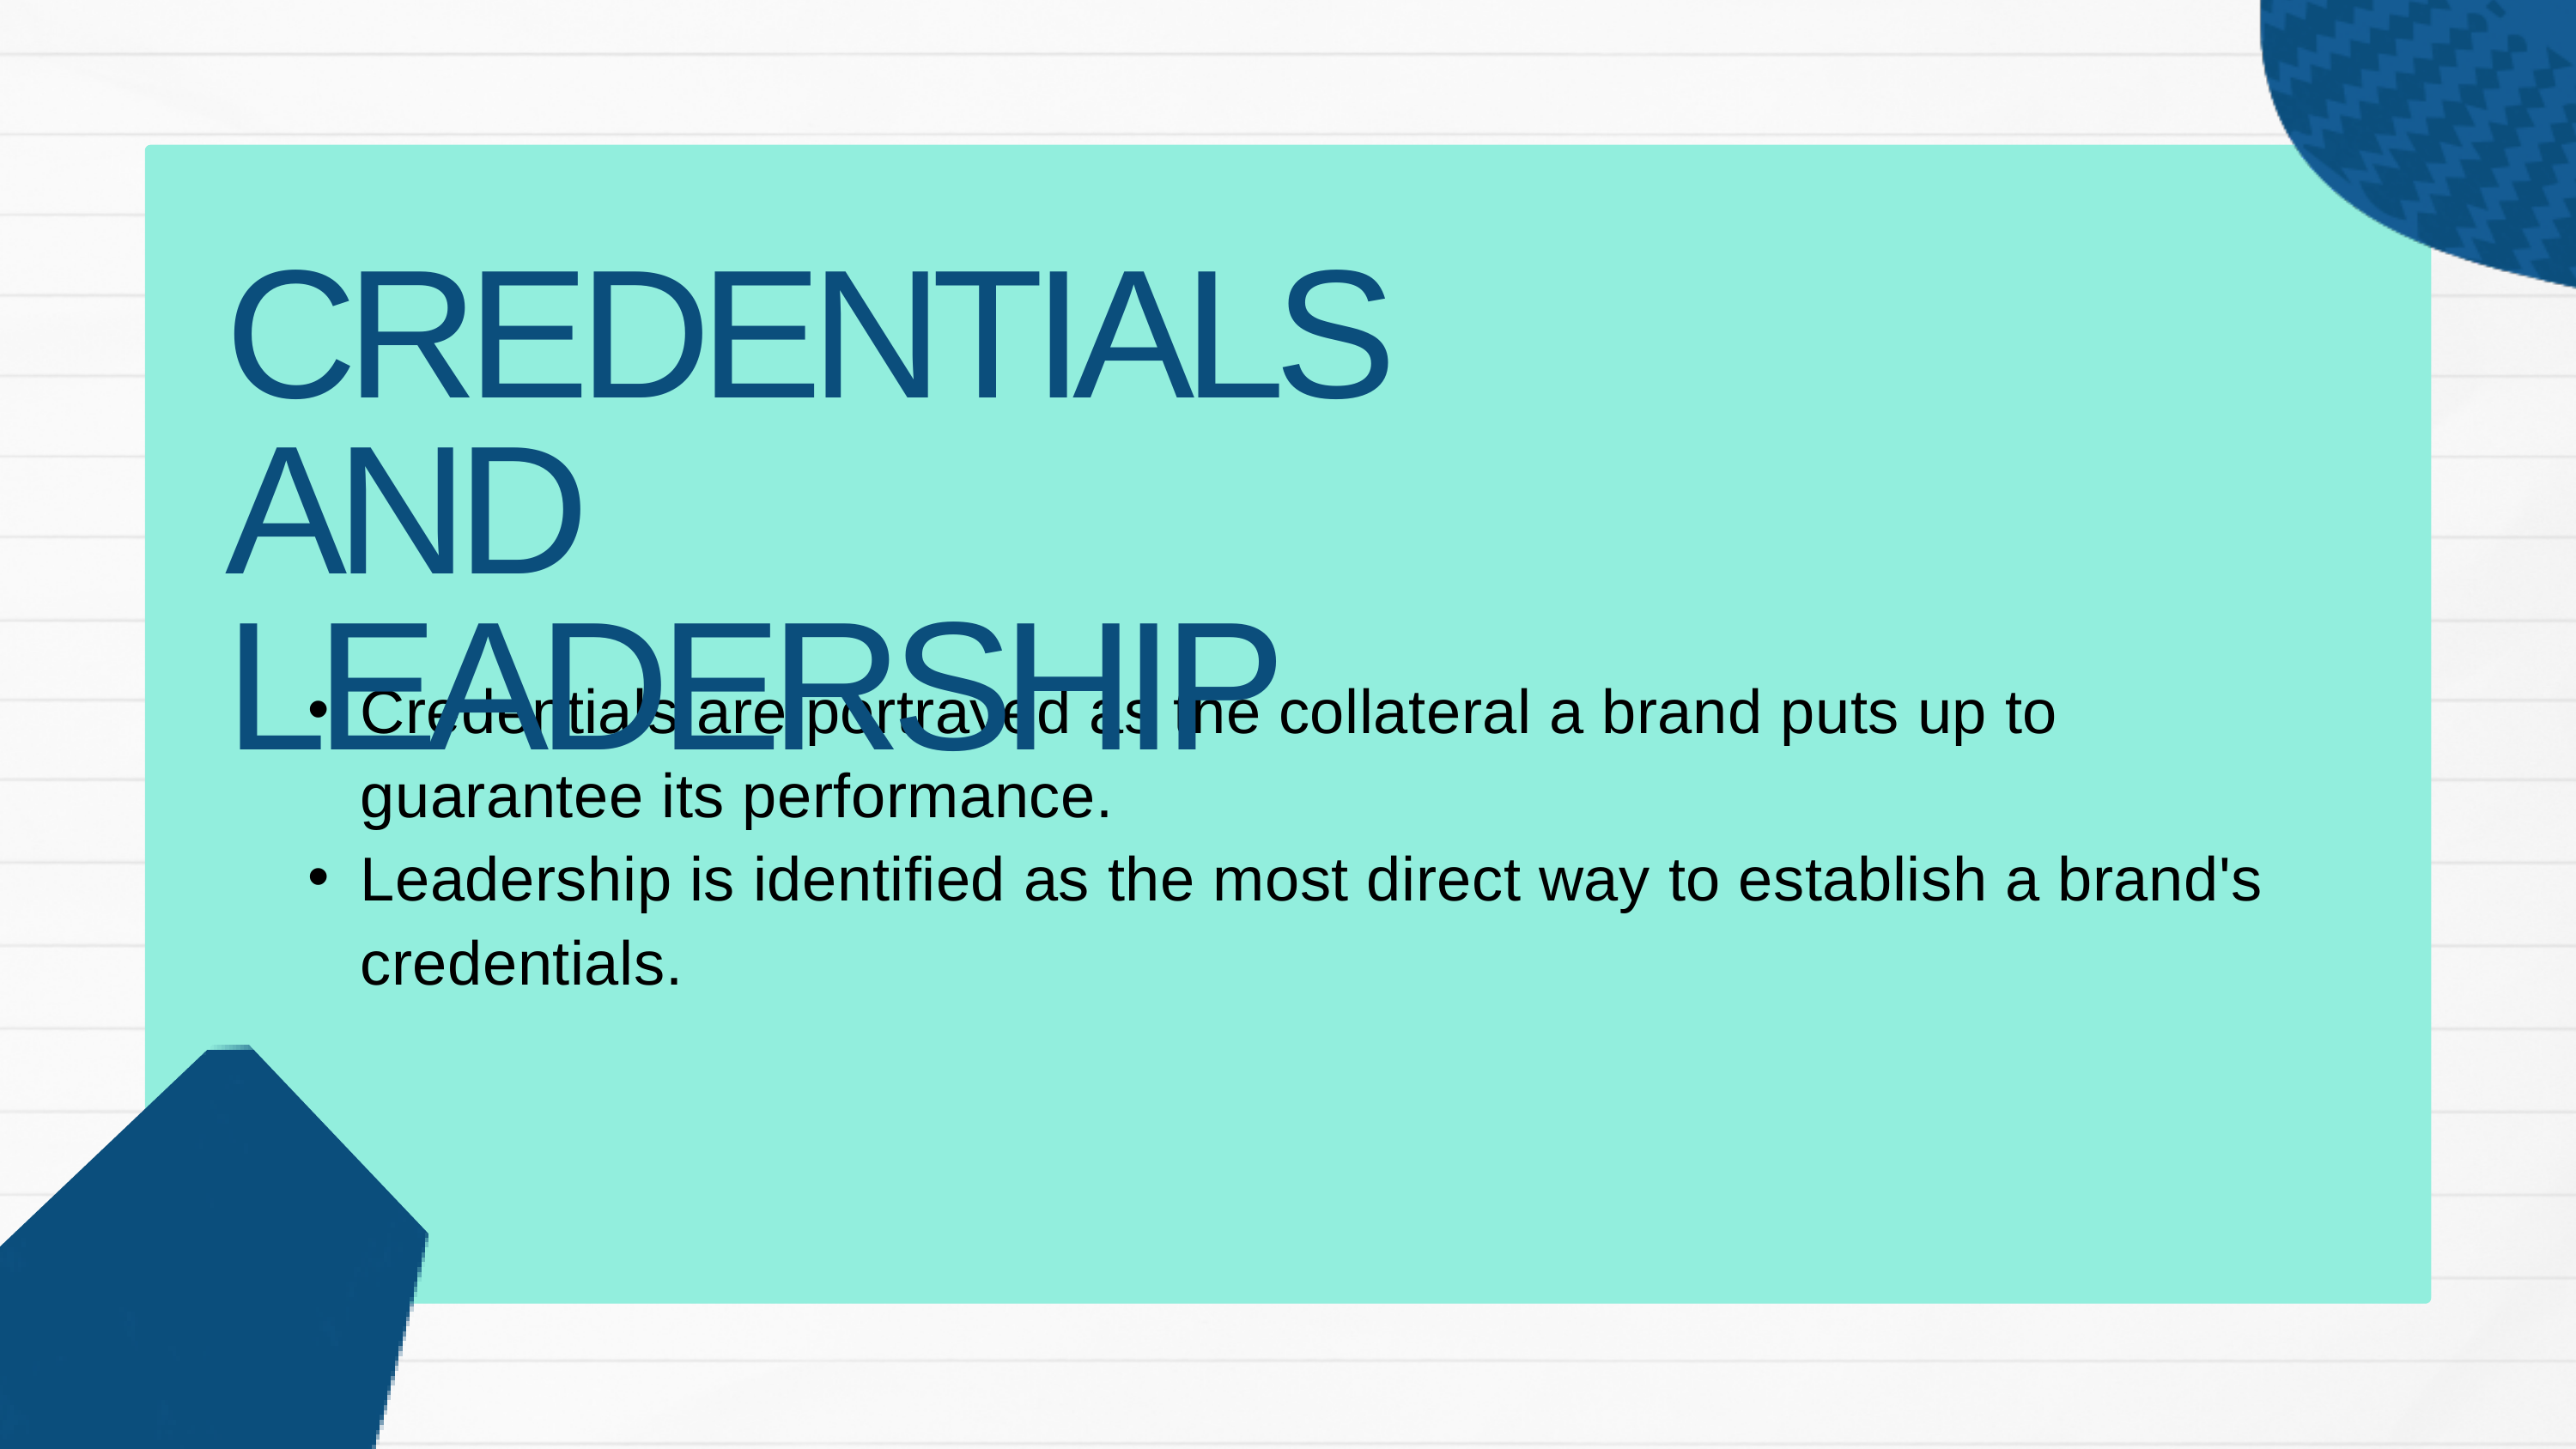

CREDENTIALS AND LEADERSHIP
Credentials are portrayed as the collateral a brand puts up to guarantee its performance.
Leadership is identified as the most direct way to establish a brand's credentials.